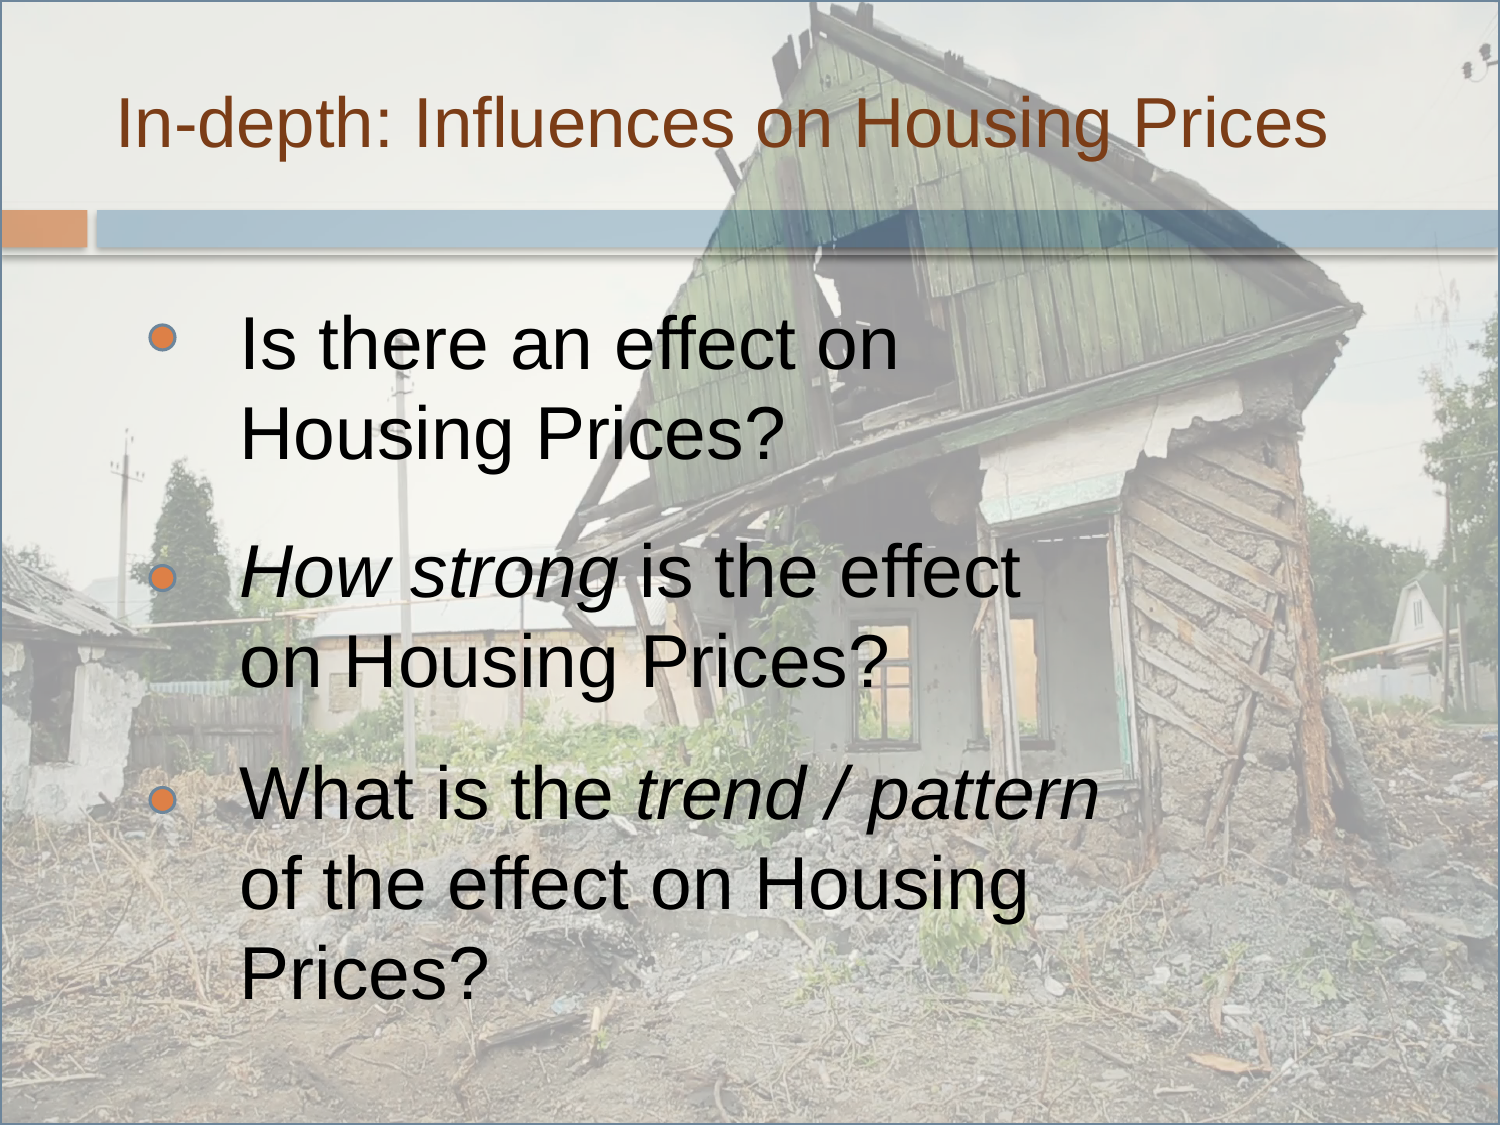

# In-depth: Influences on Housing Prices
Is there an effect on Housing Prices?

How strong is the effect on Housing Prices?

What is the trend / pattern of the effect on Housing Prices?